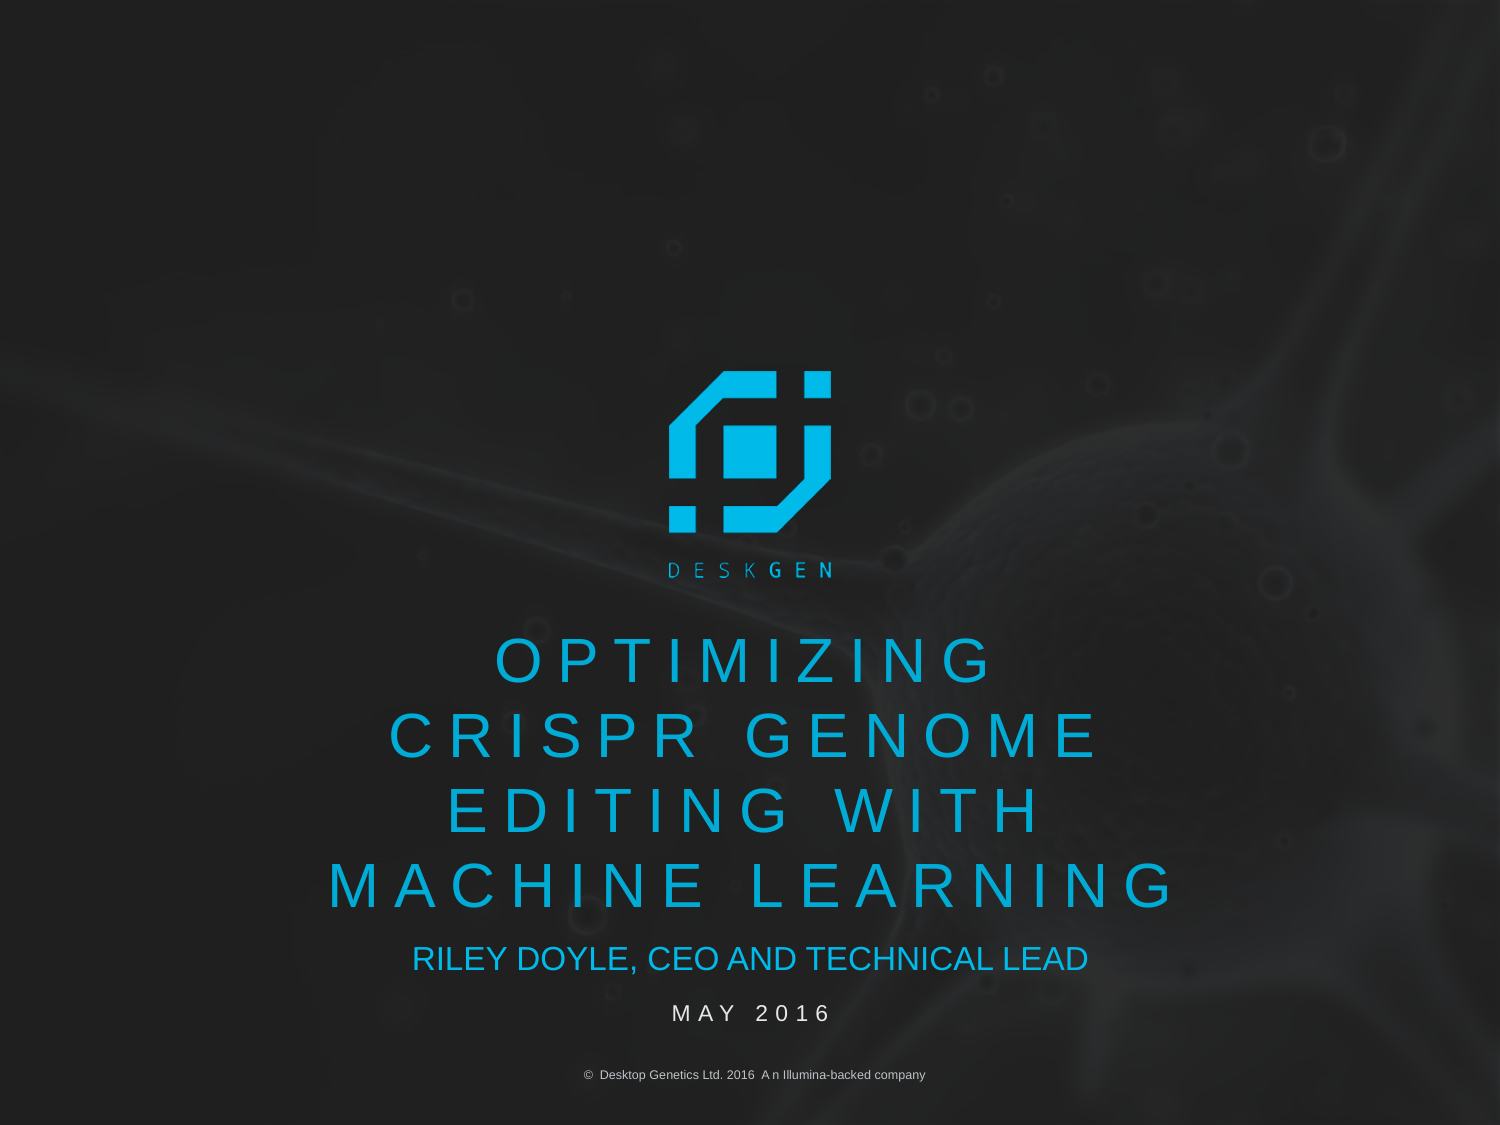

OPTIMIZING CRISPR GENOME EDITING WITH MACHINE LEARNING
RILEY DOYLE, CEO AND TECHNICAL LEAD
MAY 2016